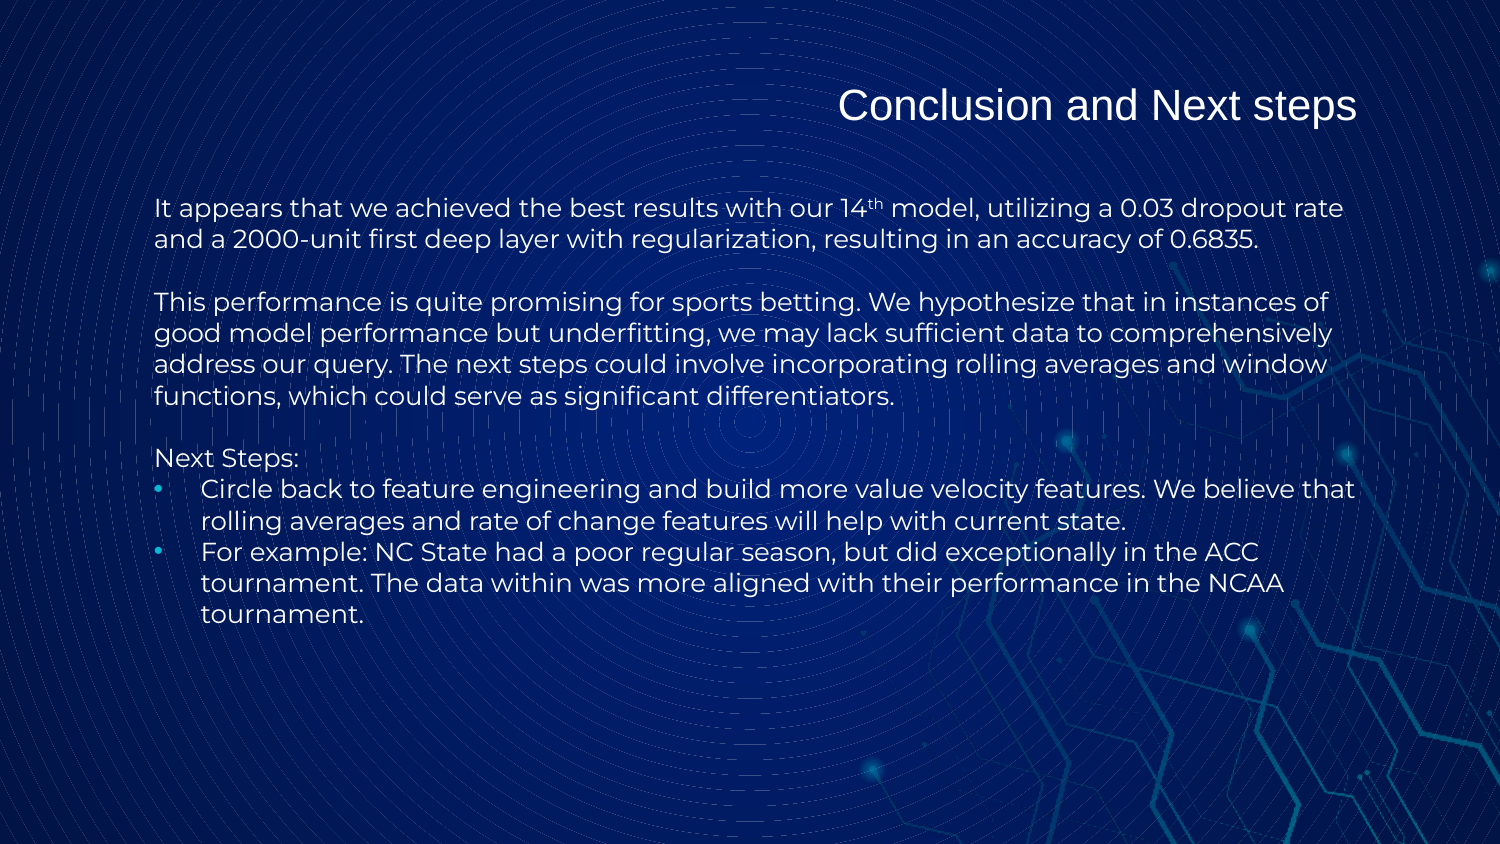

# Conclusion and Next steps
It appears that we achieved the best results with our 14th model, utilizing a 0.03 dropout rate and a 2000-unit first deep layer with regularization, resulting in an accuracy of 0.6835.

This performance is quite promising for sports betting. We hypothesize that in instances of good model performance but underfitting, we may lack sufficient data to comprehensively address our query. The next steps could involve incorporating rolling averages and window functions, which could serve as significant differentiators.

Next Steps:
Circle back to feature engineering and build more value velocity features. We believe that rolling averages and rate of change features will help with current state.
For example: NC State had a poor regular season, but did exceptionally in the ACC tournament. The data within was more aligned with their performance in the NCAA tournament.